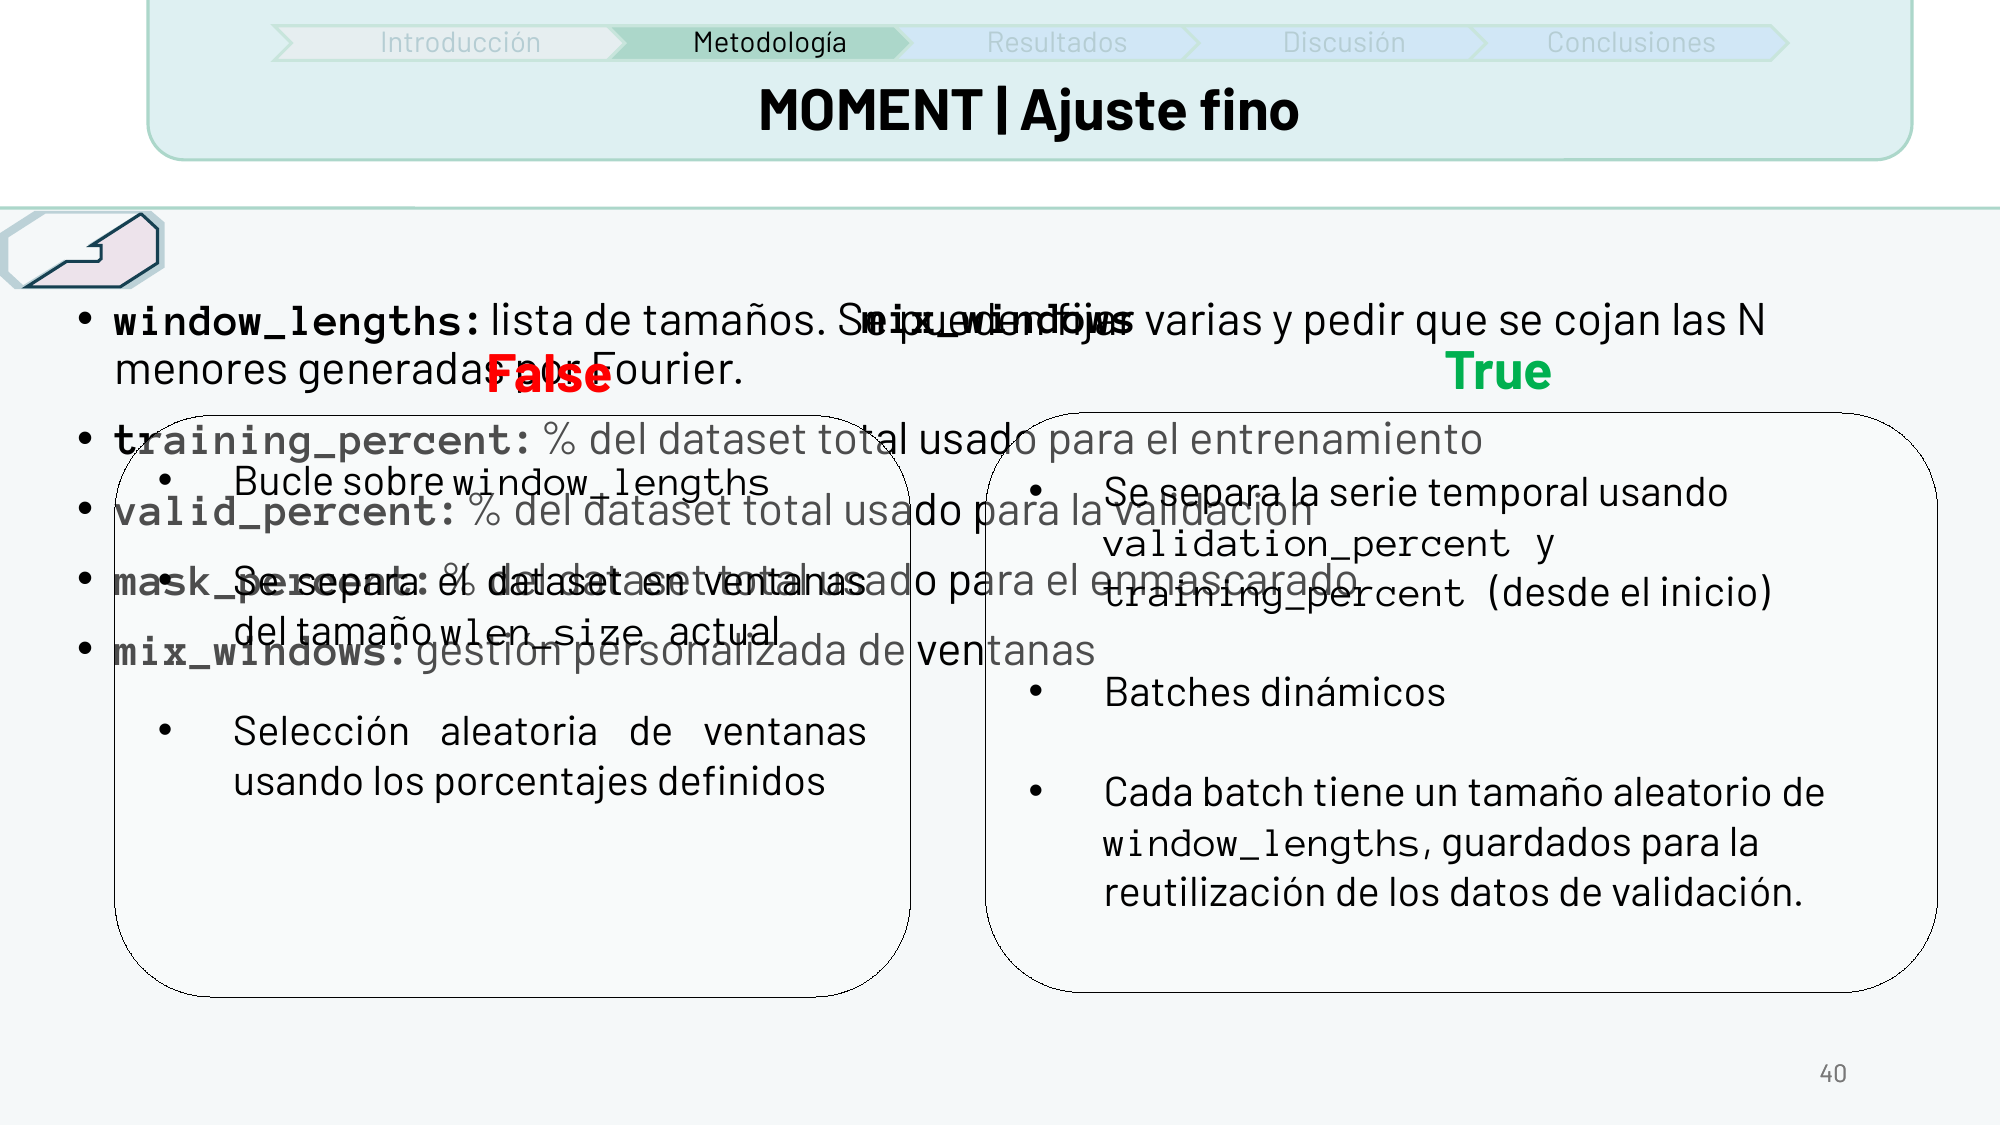

MOMENT | Ajuste fino
Introducción
Metodología
Resultados
Discusión
Conclusiones

mix_windows
window_lengths: lista de tamaños. Se pueden fijar varias y pedir que se cojan las N menores generadas por Fourier.
training_percent: % del dataset total usado para el entrenamiento
valid_percent: % del dataset total usado para la validación
mask_percent: % del dataset total usado para el enmascarado
mix_windows: gestión personalizada de ventanas

True

Se separa la serie temporal usando validation_percent y training_percent (desde el inicio)

Batches dinámicos

Cada batch tiene un tamaño aleatorio de window_lengths, guardados para la reutilización de los datos de validación.

False

Bucle sobre window_lengths

Se separa el dataset en ventanas del tamaño wlen_size actual

Selección aleatoria de ventanas usando los porcentajes definidos

40
40